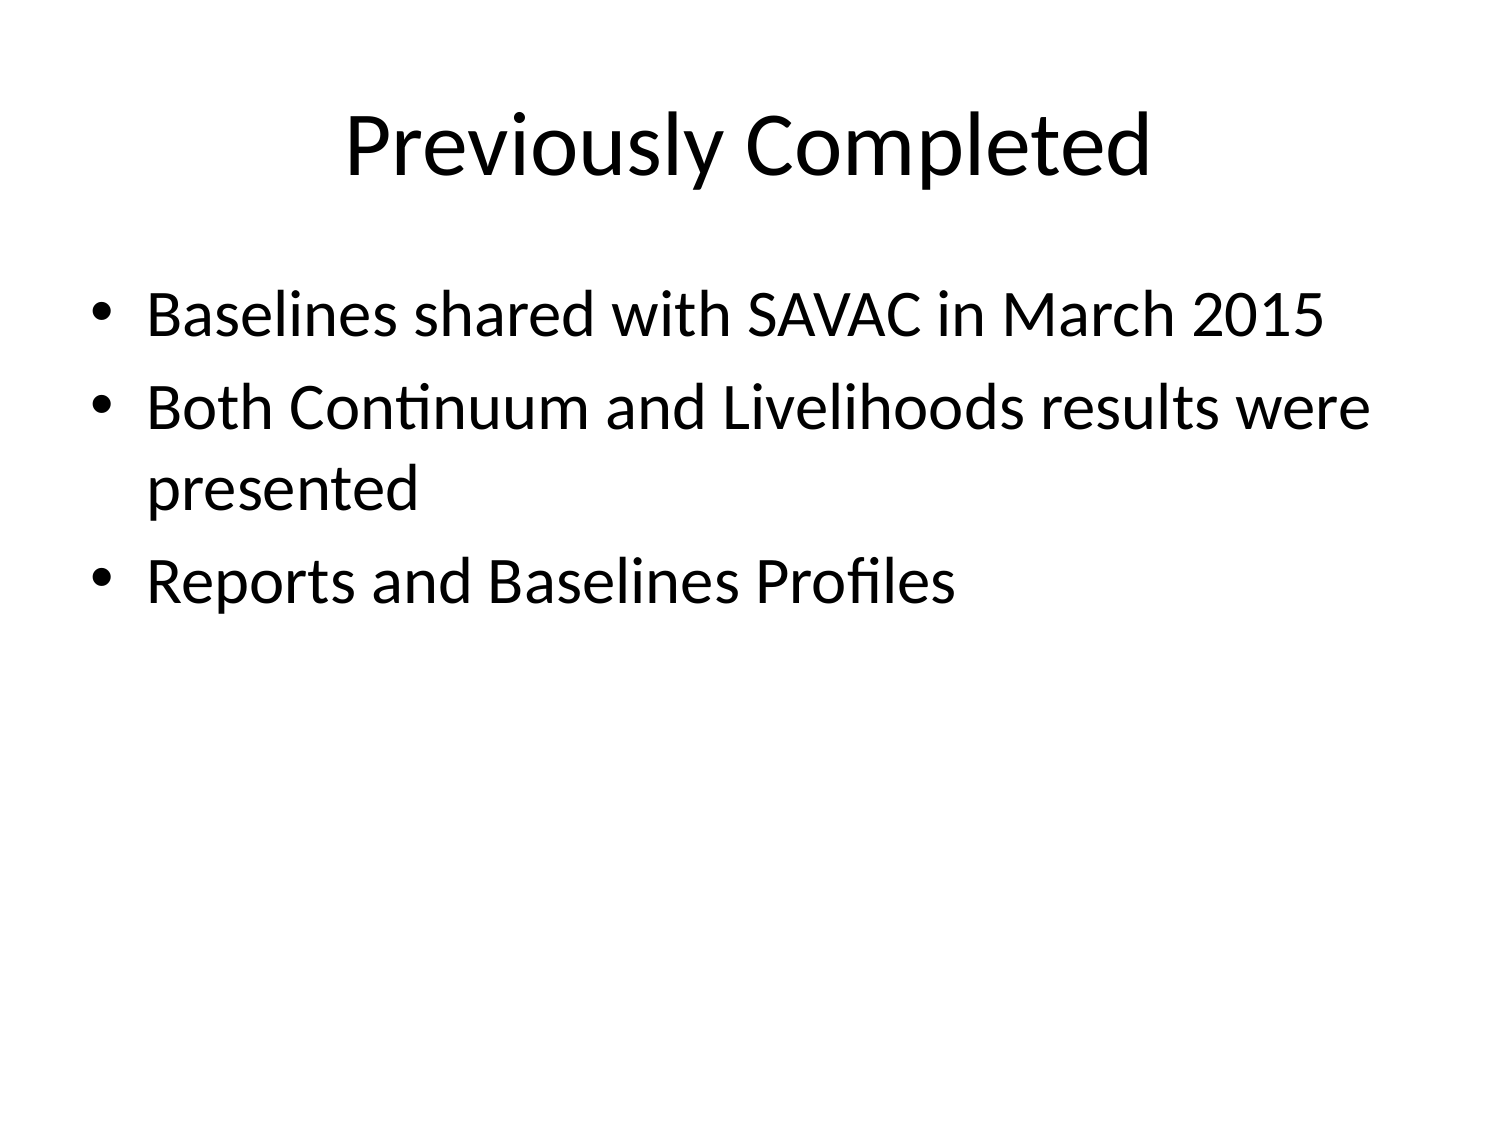

# Previously Completed
Baselines shared with SAVAC in March 2015
Both Continuum and Livelihoods results were presented
Reports and Baselines Profiles